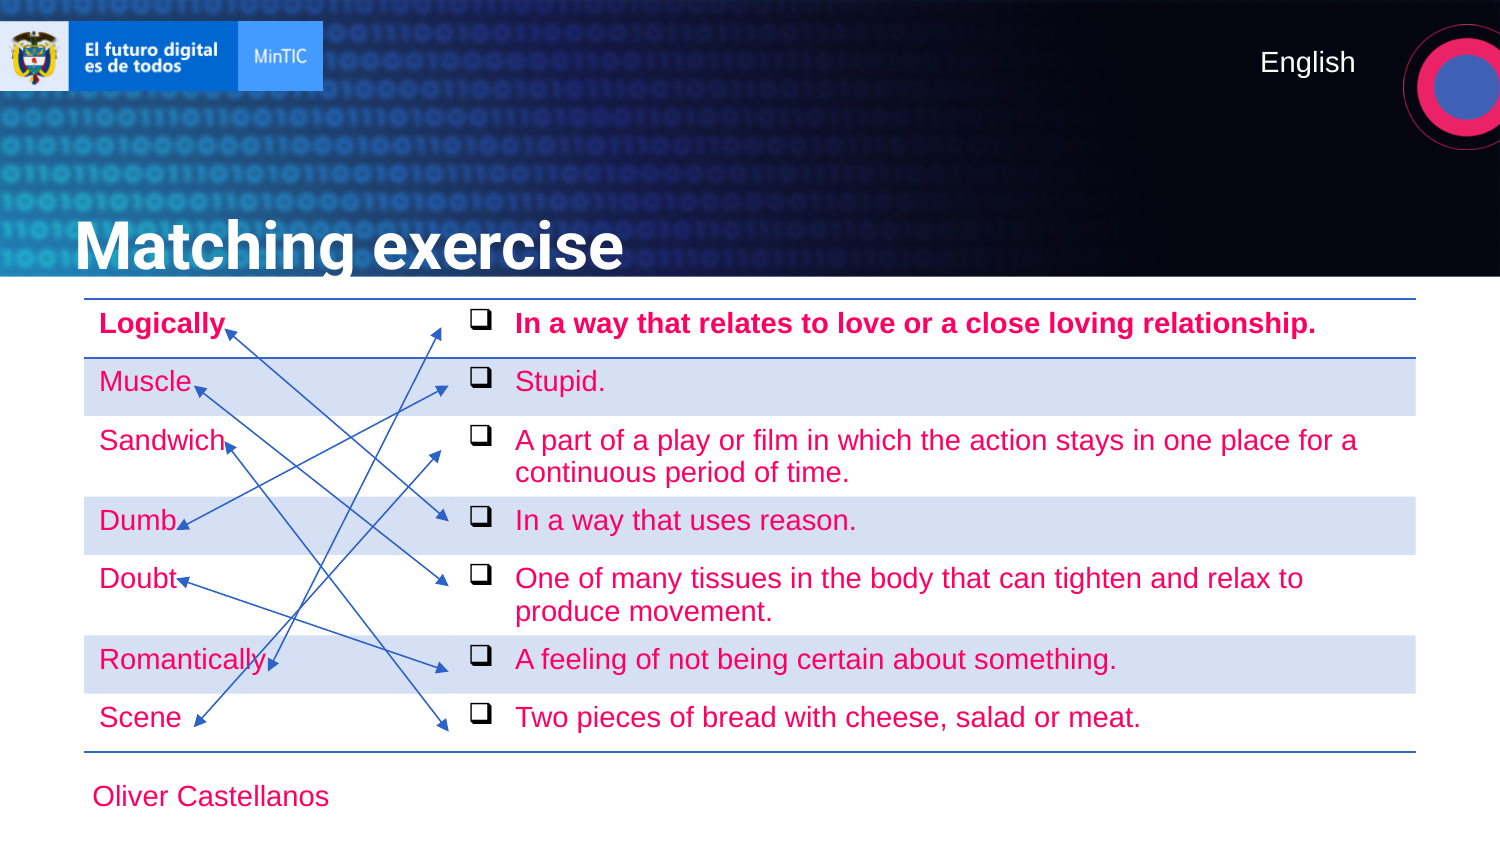

# Matching exercise
| Logically | In a way that relates to love or a close loving relationship. |
| --- | --- |
| Muscle | Stupid. |
| Sandwich | A part of a play or film in which the action stays in one place for a continuous period of time. |
| Dumb | In a way that uses reason. |
| Doubt | One of many tissues in the body that can tighten and relax to produce movement. |
| Romantically | A feeling of not being certain about something. |
| Scene | Two pieces of bread with cheese, salad or meat. |